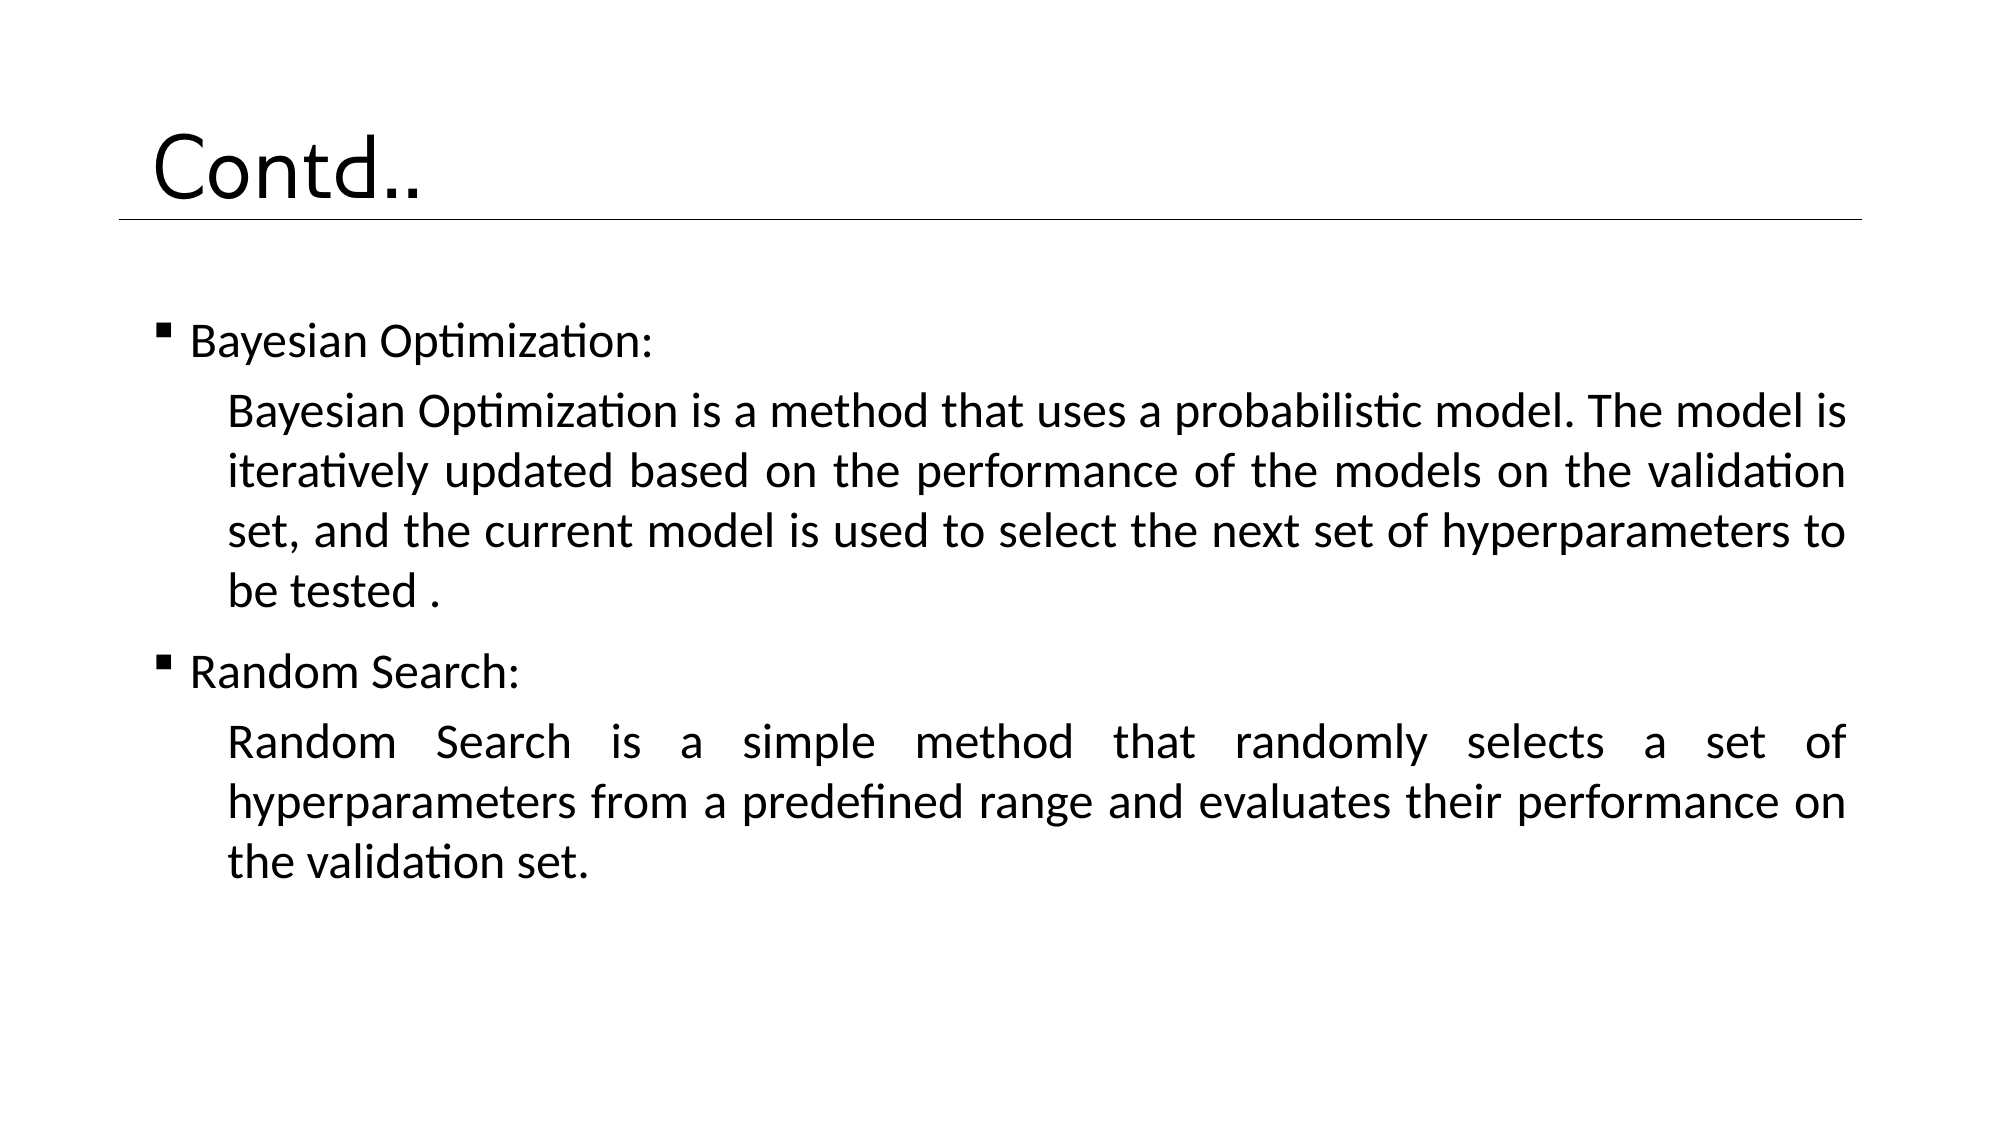

# Contd..
Bayesian Optimization:
Bayesian Optimization is a method that uses a probabilistic model. The model is iteratively updated based on the performance of the models on the validation set, and the current model is used to select the next set of hyperparameters to be tested .
Random Search:
Random Search is a simple method that randomly selects a set of hyperparameters from a predefined range and evaluates their performance on the validation set.